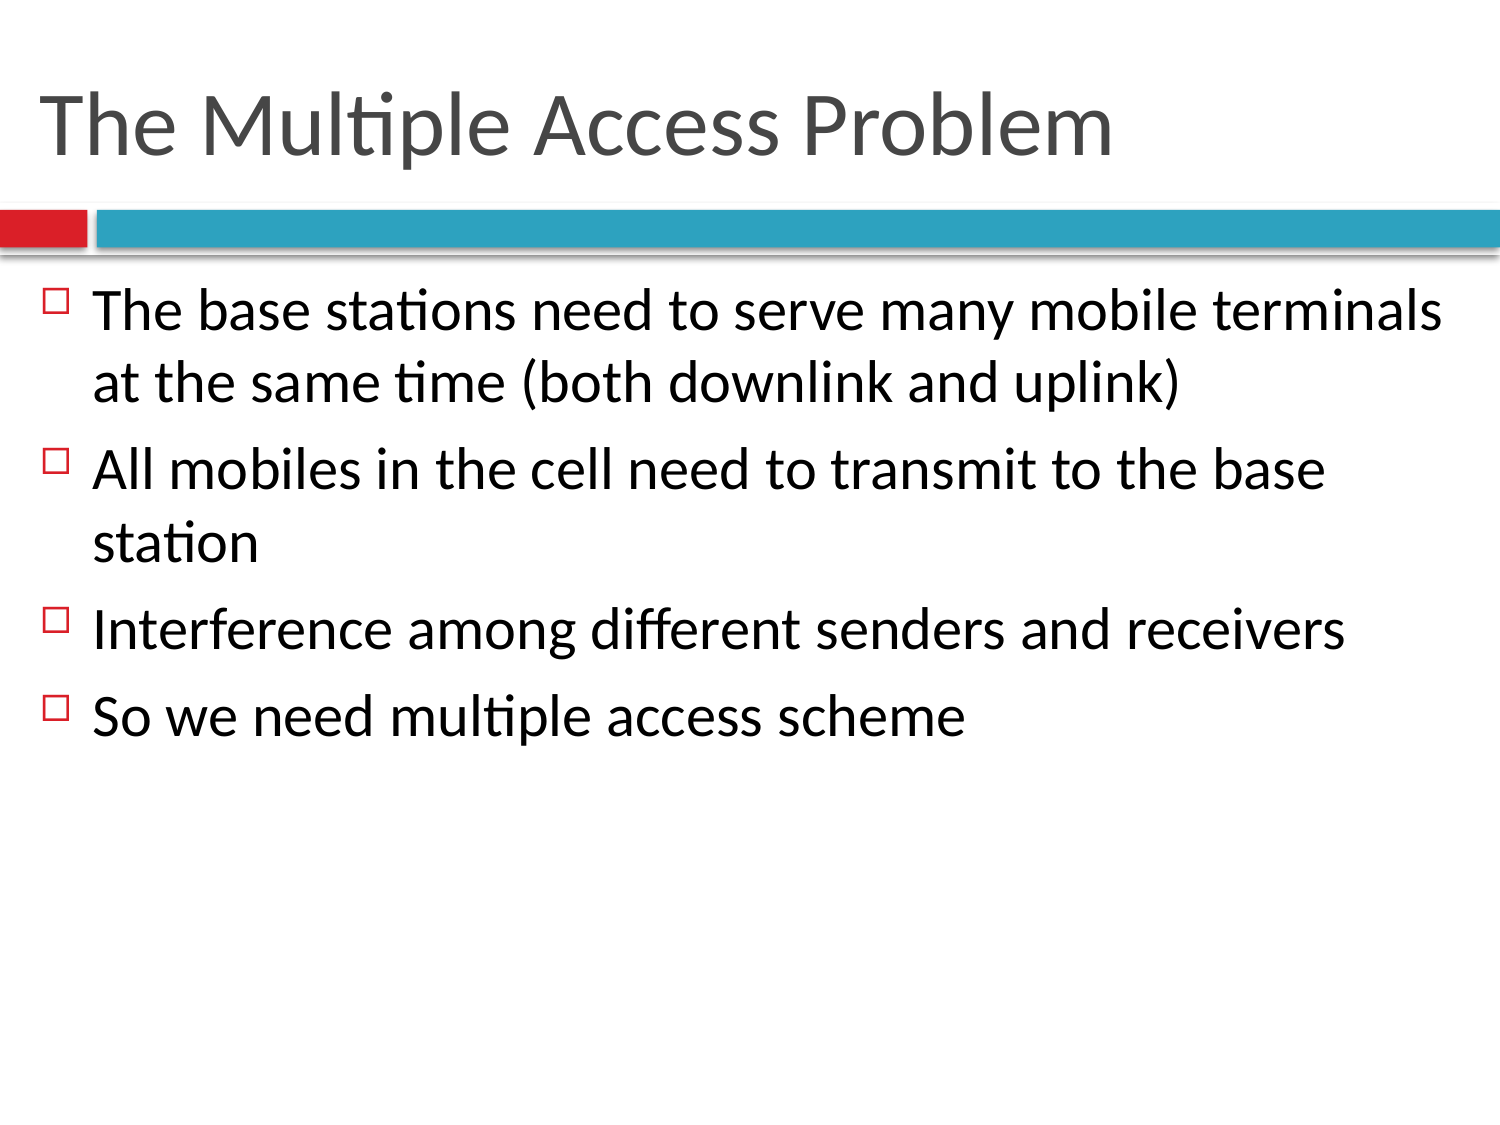

# The Multiple Access Problem
The base stations need to serve many mobile terminals at the same time (both downlink and uplink)
All mobiles in the cell need to transmit to the base station
Interference among different senders and receivers
So we need multiple access scheme